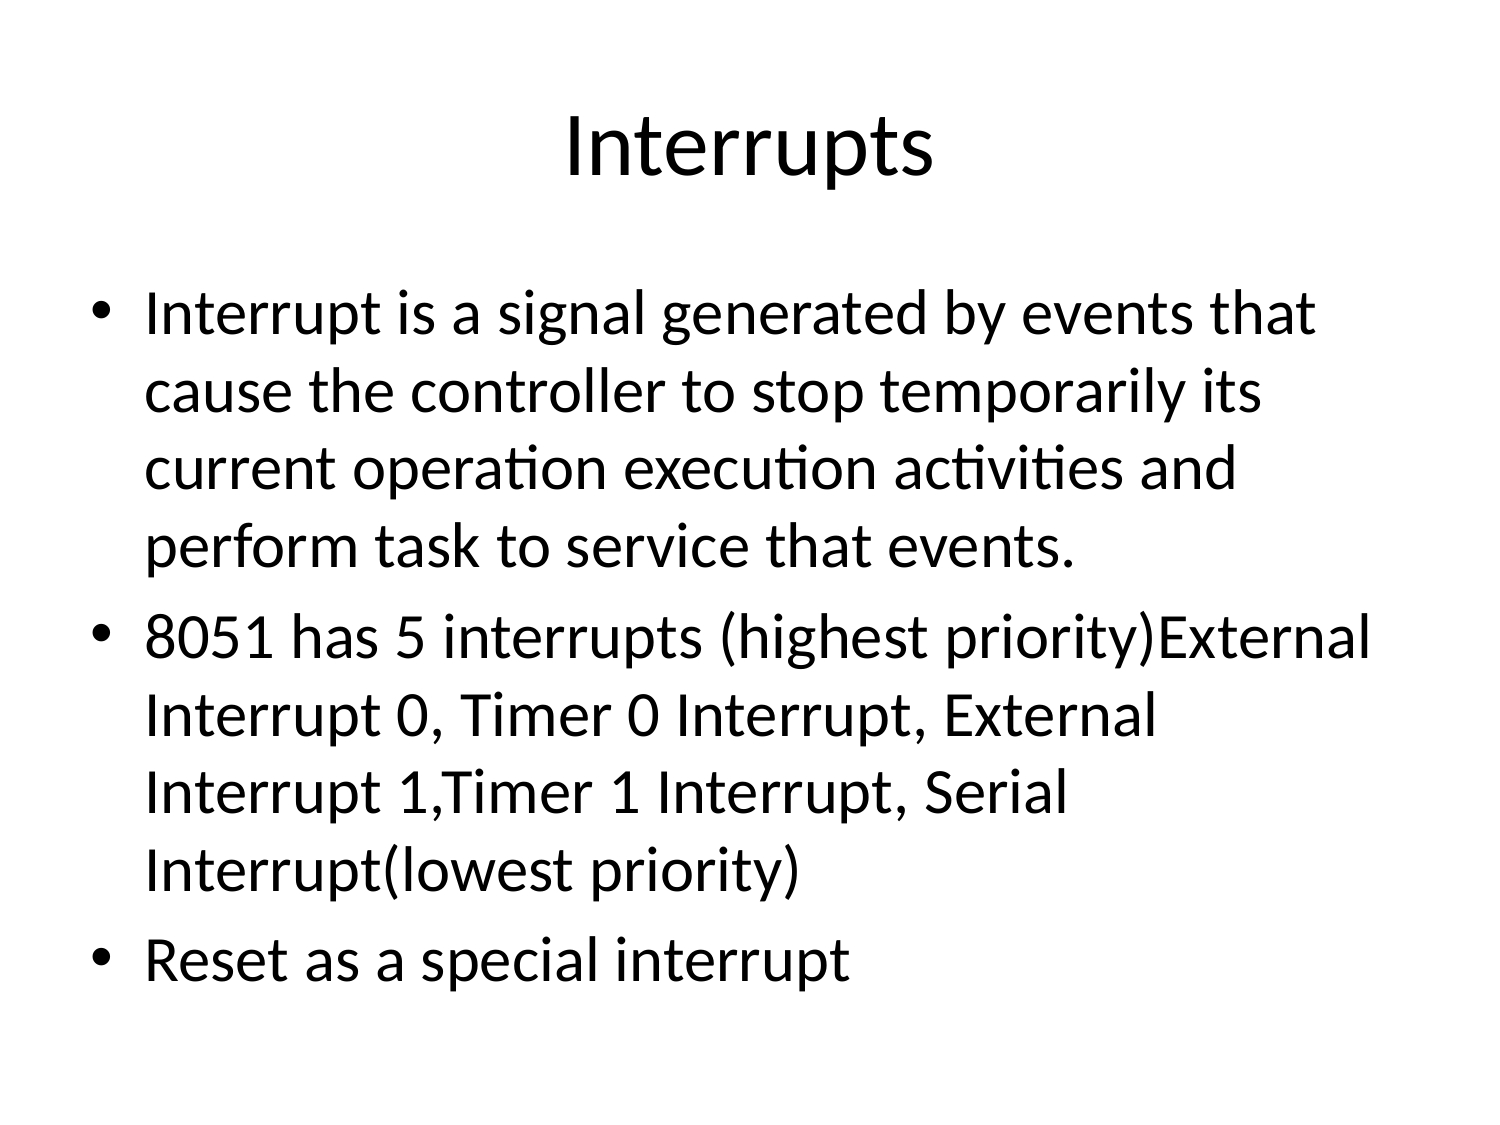

# Interrupts
Interrupt is a signal generated by events that cause the controller to stop temporarily its current operation execution activities and perform task to service that events.
8051 has 5 interrupts (highest priority)External Interrupt 0, Timer 0 Interrupt, External Interrupt 1,Timer 1 Interrupt, Serial Interrupt(lowest priority)
Reset as a special interrupt